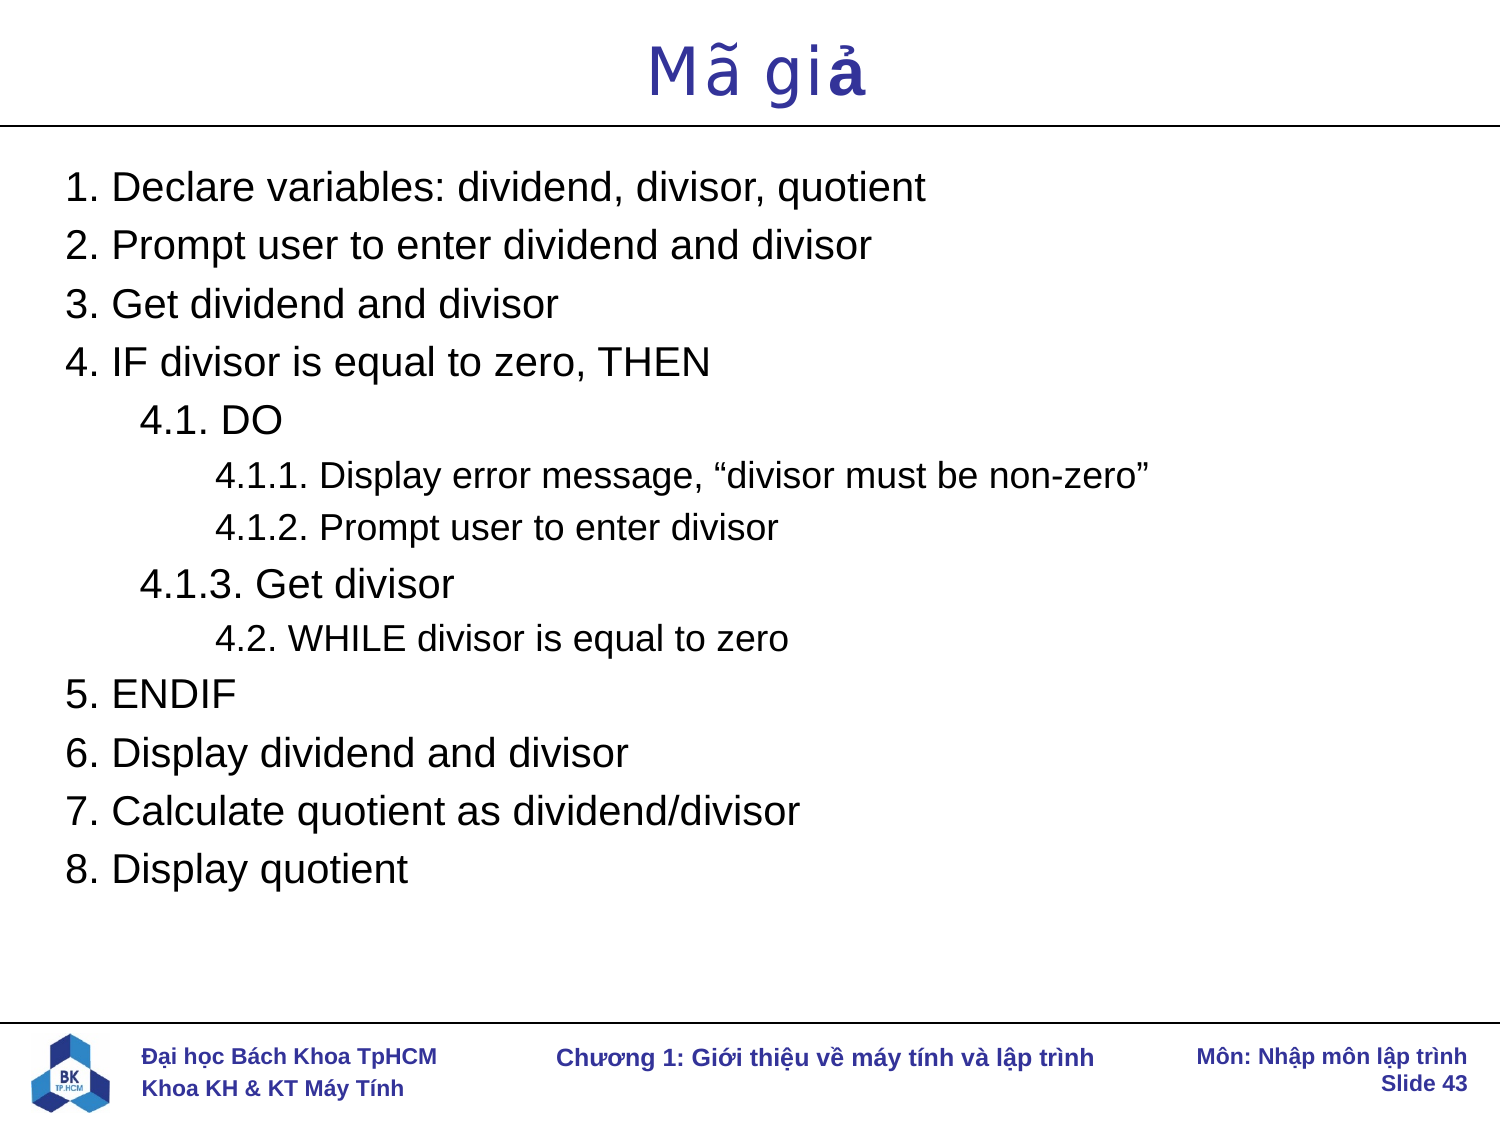

# Mã giả
1. Declare variables: dividend, divisor, quotient
2. Prompt user to enter dividend and divisor
3. Get dividend and divisor
4. IF divisor is equal to zero, THEN
4.1. DO
4.1.1. Display error message, “divisor must be non-zero”
4.1.2. Prompt user to enter divisor
4.1.3. Get divisor
4.2. WHILE divisor is equal to zero
5. ENDIF
6. Display dividend and divisor
7. Calculate quotient as dividend/divisor
8. Display quotient